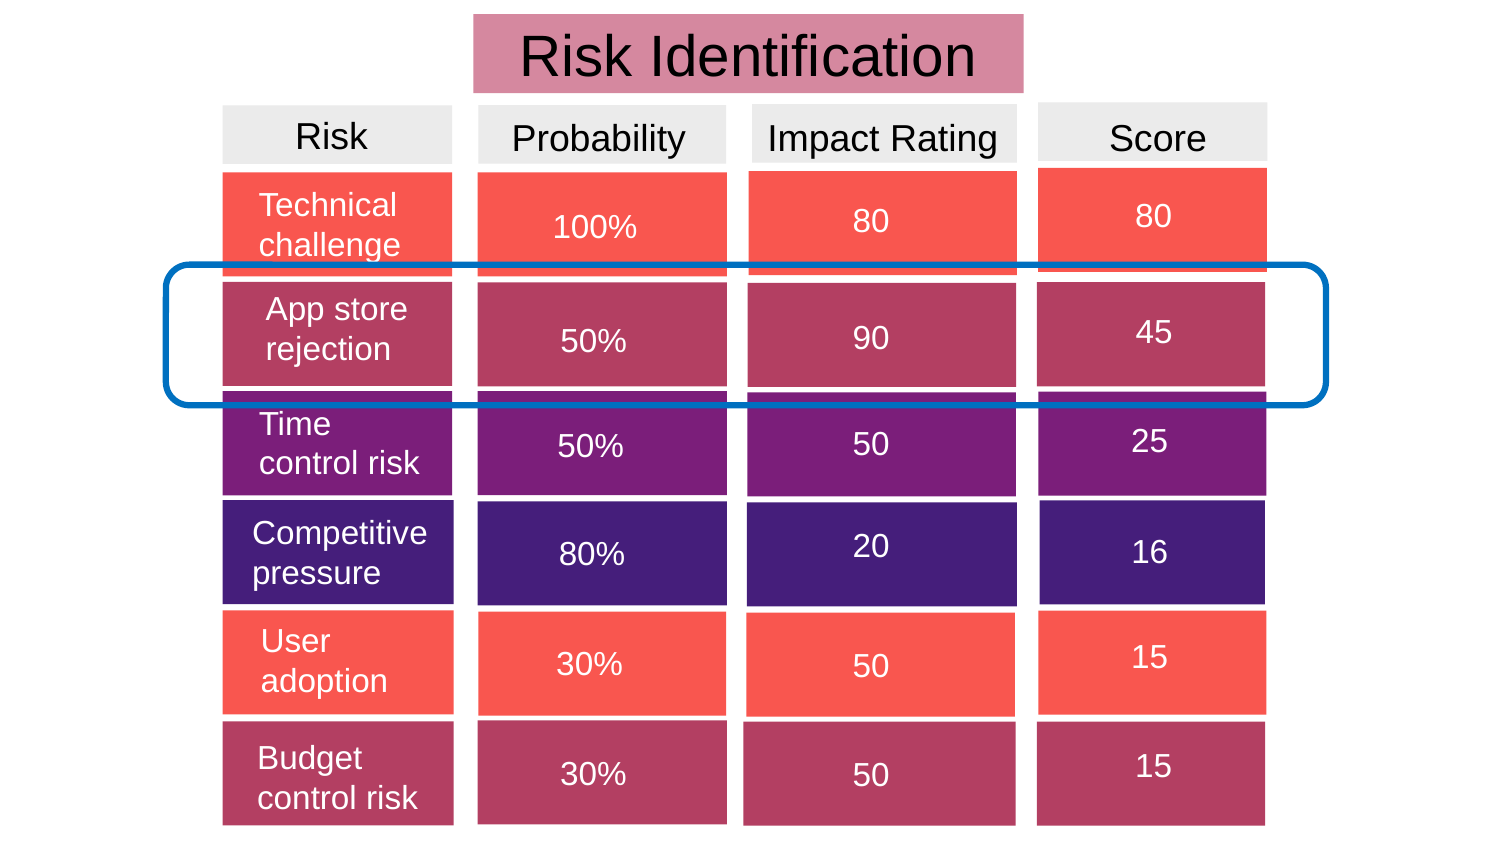

# Risk Identification

Impact Rating
Risk

Probability
Score

100%
Technical challenge
80
80

50%
App store rejection

45
90

50%
Time control risk

25
50

80%
Competitive pressure

20
16

30%
User adoption

15
50

30%
Budget control risk

15
50